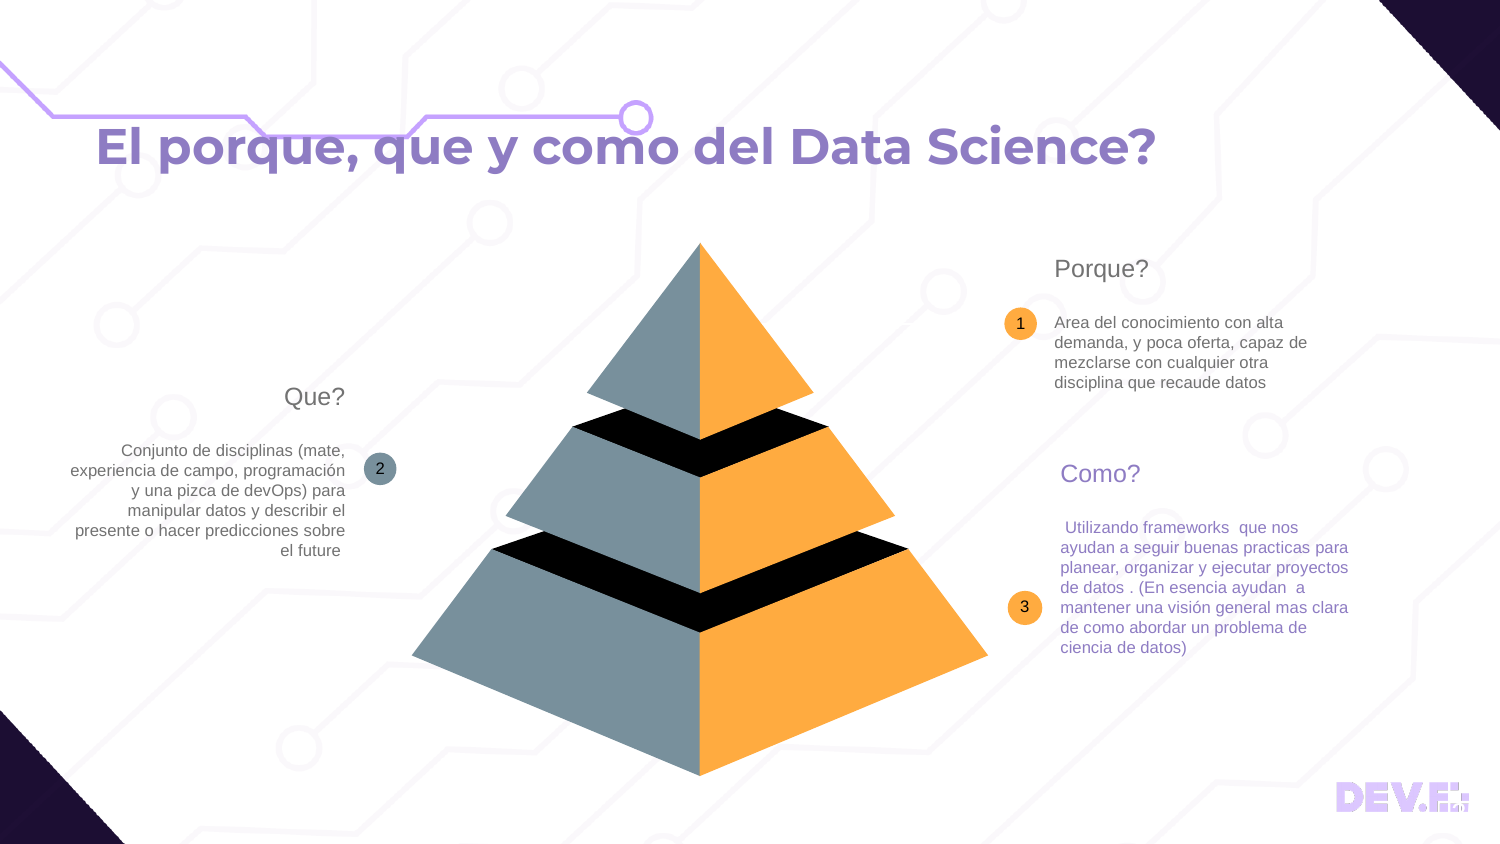

# El porque, que y como del Data Science?
Porque?

Area del conocimiento con alta demanda, y poca oferta, capaz de mezclarse con cualquier otra disciplina que recaude datos
1

Que?

Conjunto de disciplinas (mate, experiencia de campo, programación y una pizca de devOps) para manipular datos y describir el presente o hacer predicciones sobre el future
2

Como?

 Utilizando frameworks  que nos ayudan a seguir buenas practicas para planear, organizar y ejecutar proyectos de datos . (En esencia ayudan  a mantener una visión general mas clara de como abordar un problema de ciencia de datos)

3

25